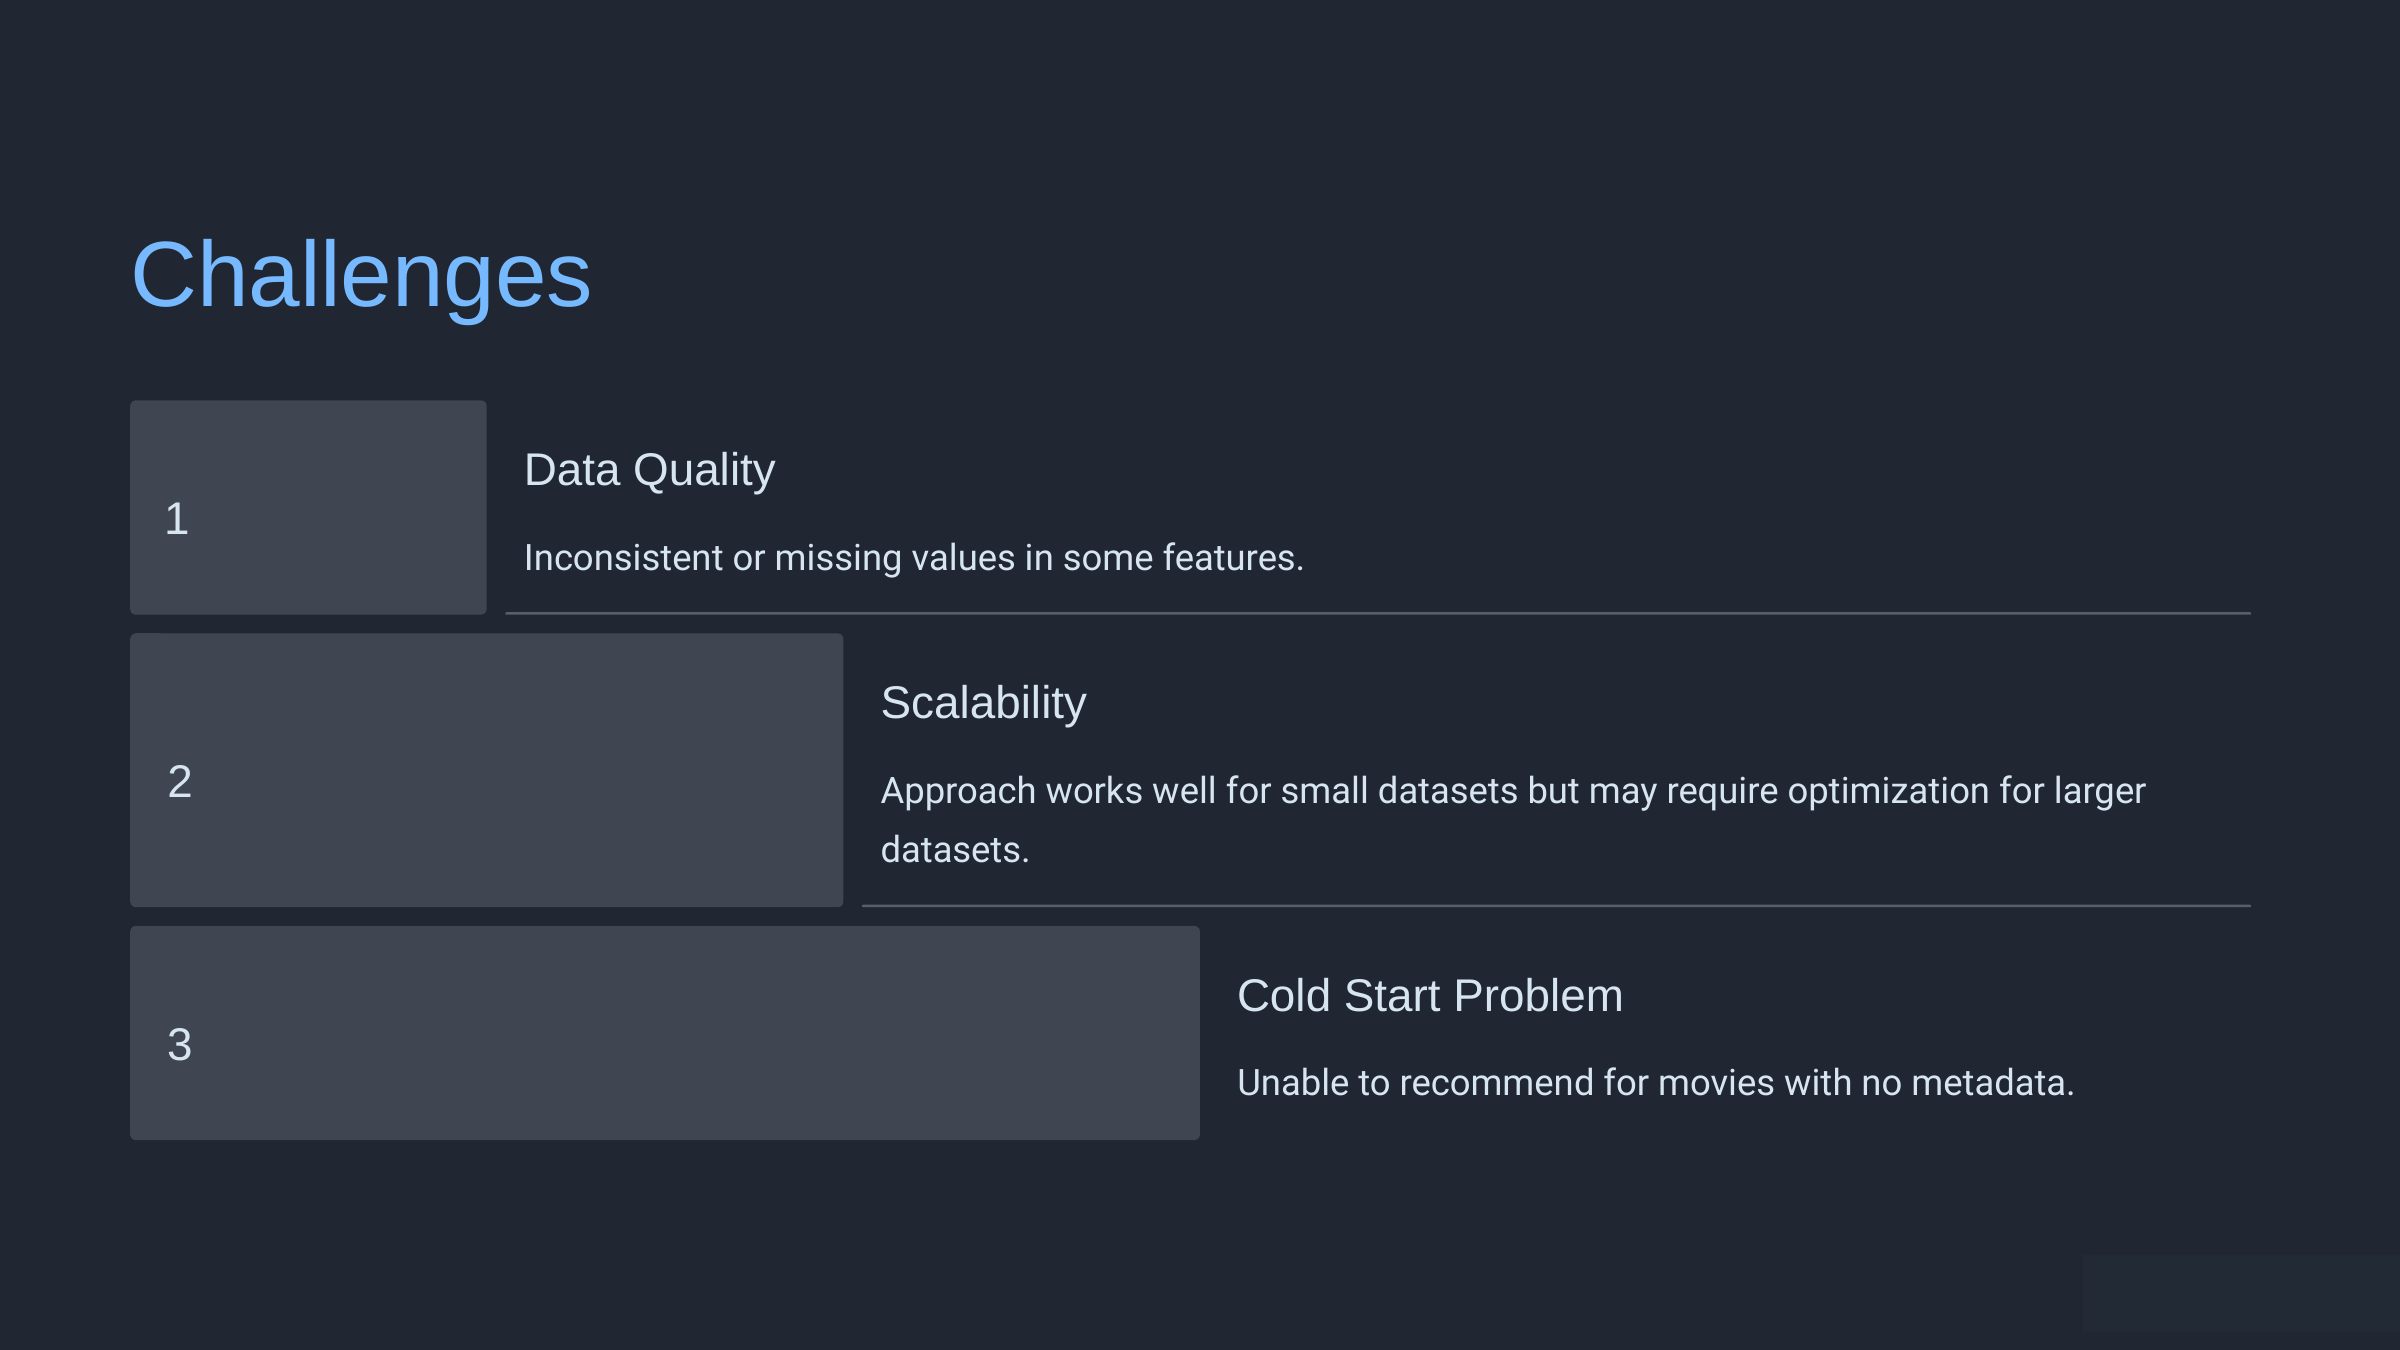

Challenges

Data Quality
1
Inconsistent or missing values in some features.

Scalability
2
Approach works well for small datasets but may require optimization for larger datasets.

Cold Start Problem
3
Unable to recommend for movies with no metadata.